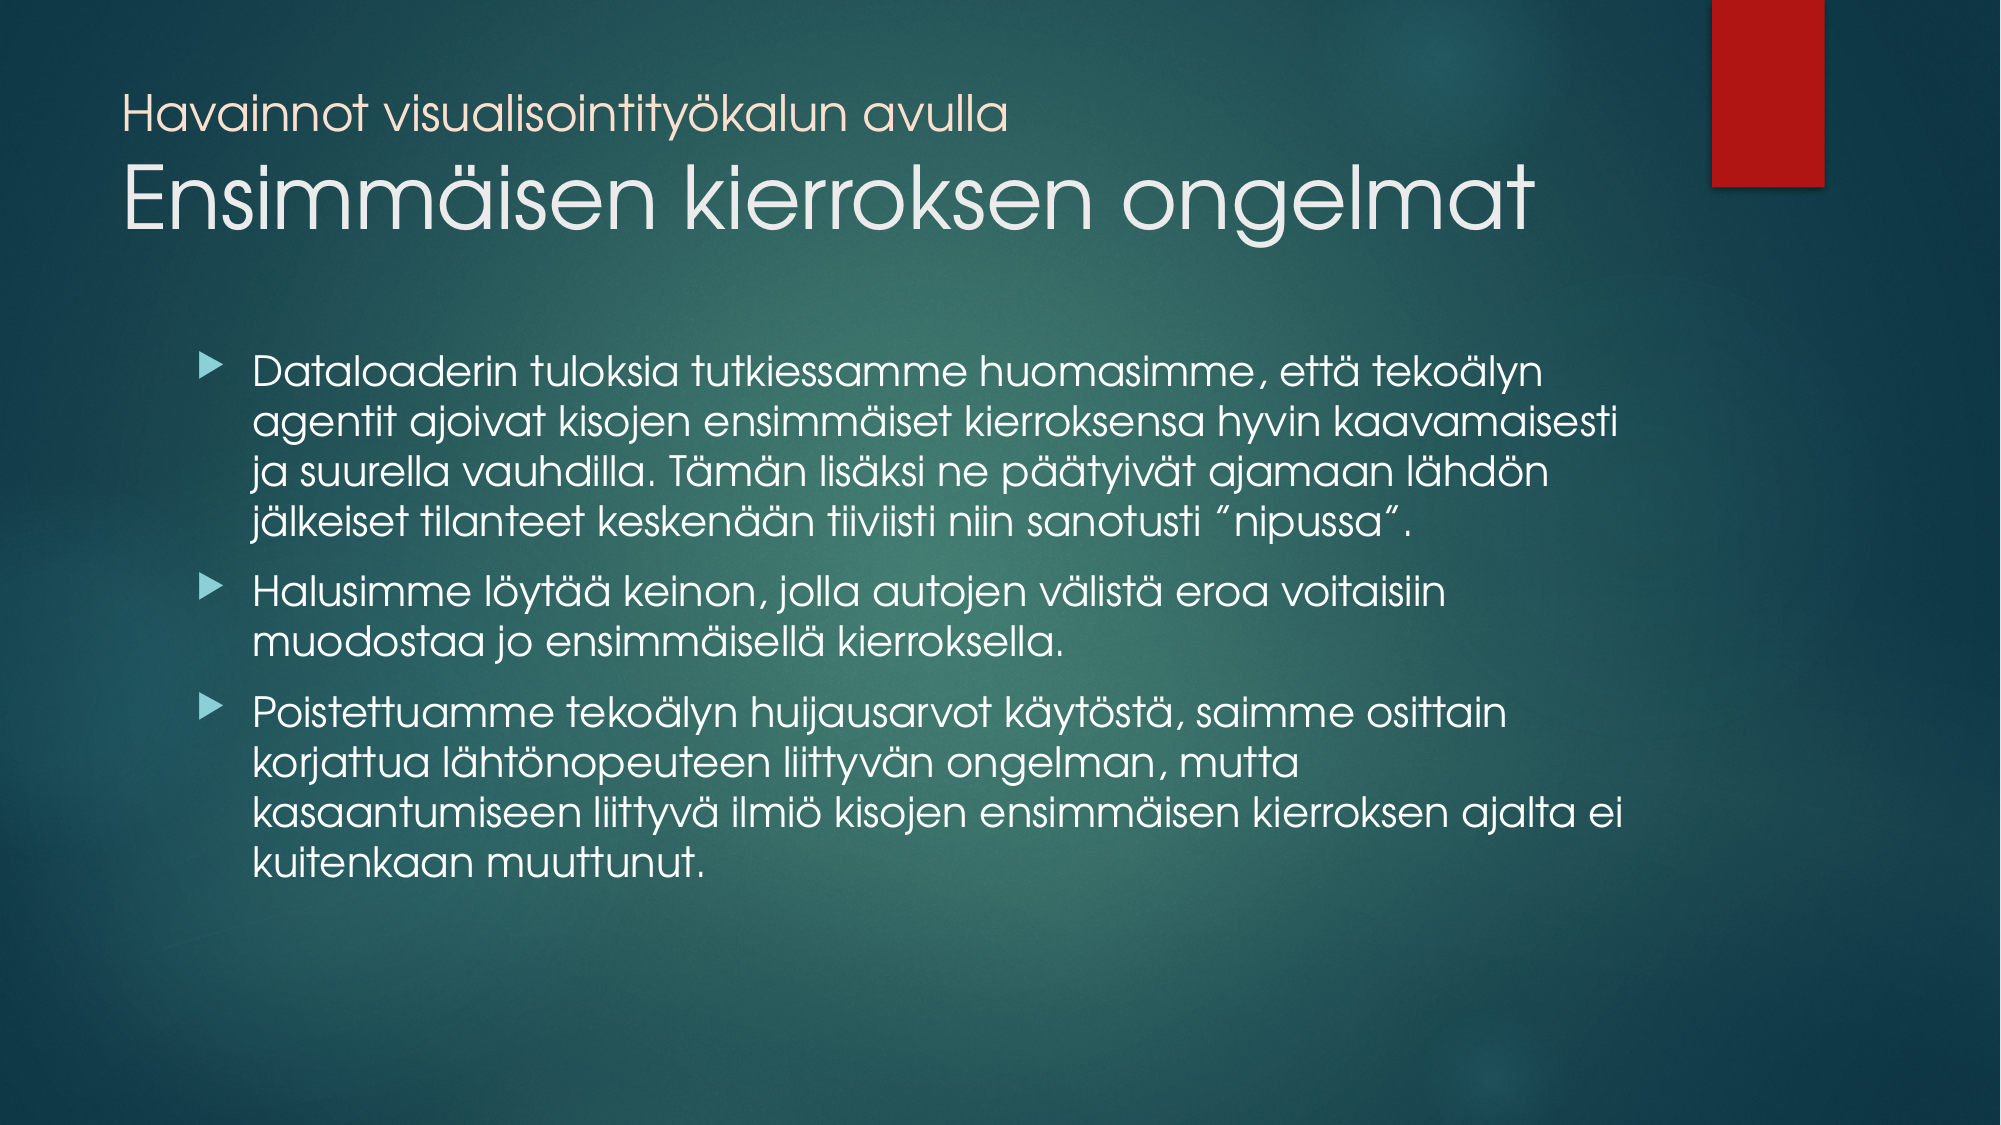

# Havainnot visualisointityökalun avulla Ensimmäisen kierroksen ongelmat
Dataloaderin tuloksia tutkiessamme huomasimme, että tekoälyn agentit ajoivat kisojen ensimmäiset kierroksensa hyvin kaavamaisesti ja suurella vauhdilla. Tämän lisäksi ne päätyivät ajamaan lähdön jälkeiset tilanteet keskenään tiiviisti niin sanotusti ”nipussa”.
Halusimme löytää keinon, jolla autojen välistä eroa voitaisiin muodostaa jo ensimmäisellä kierroksella.
Poistettuamme tekoälyn huijausarvot käytöstä, saimme osittain korjattua lähtönopeuteen liittyvän ongelman, mutta kasaantumiseen liittyvä ilmiö kisojen ensimmäisen kierroksen ajalta ei kuitenkaan muuttunut.